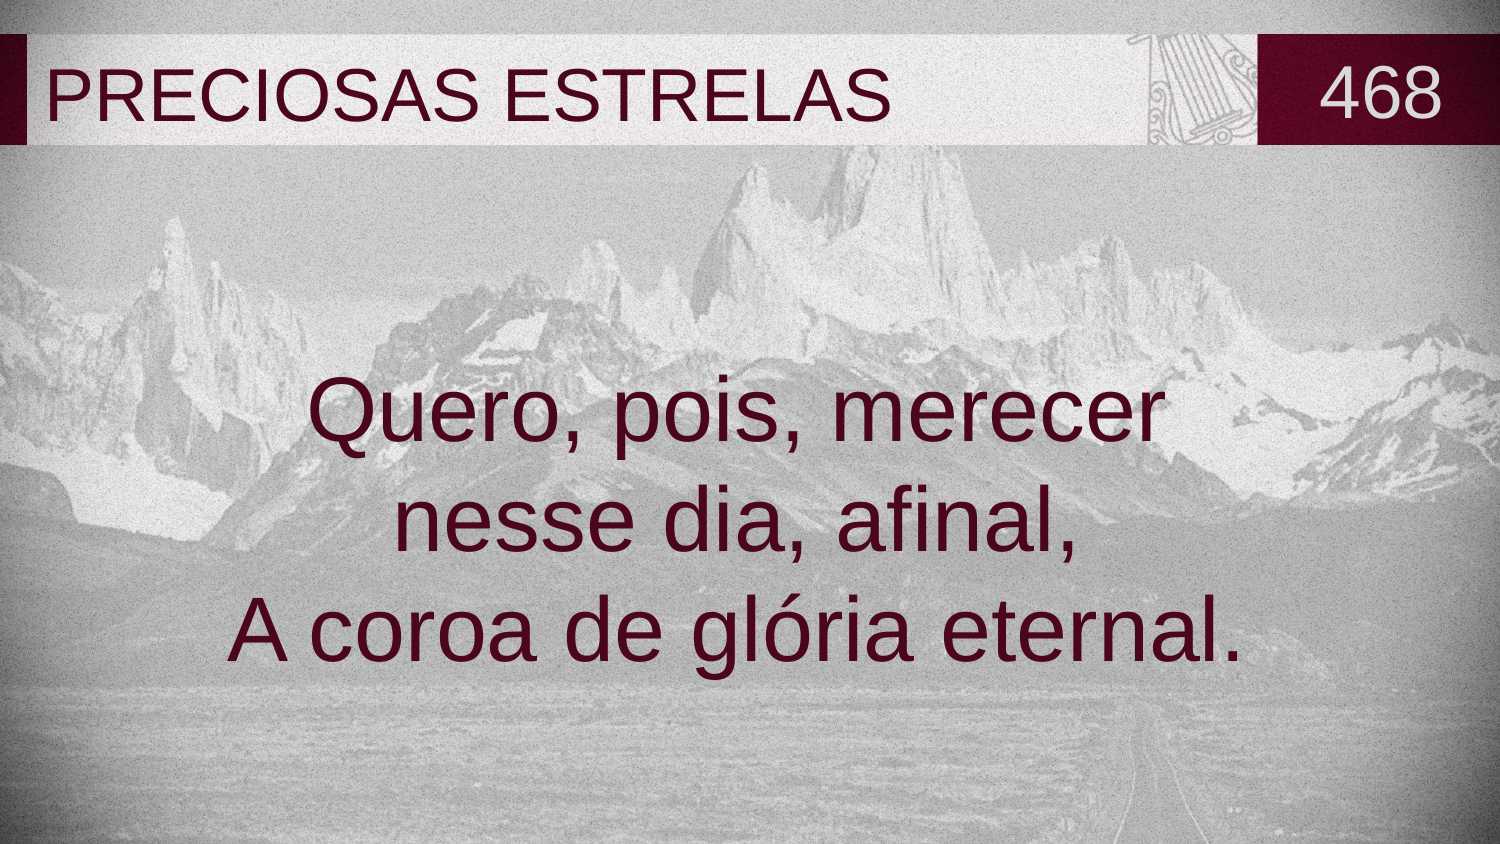

# PRECIOSAS ESTRELAS
468
Quero, pois, merecer
nesse dia, afinal,
A coroa de glória eternal.